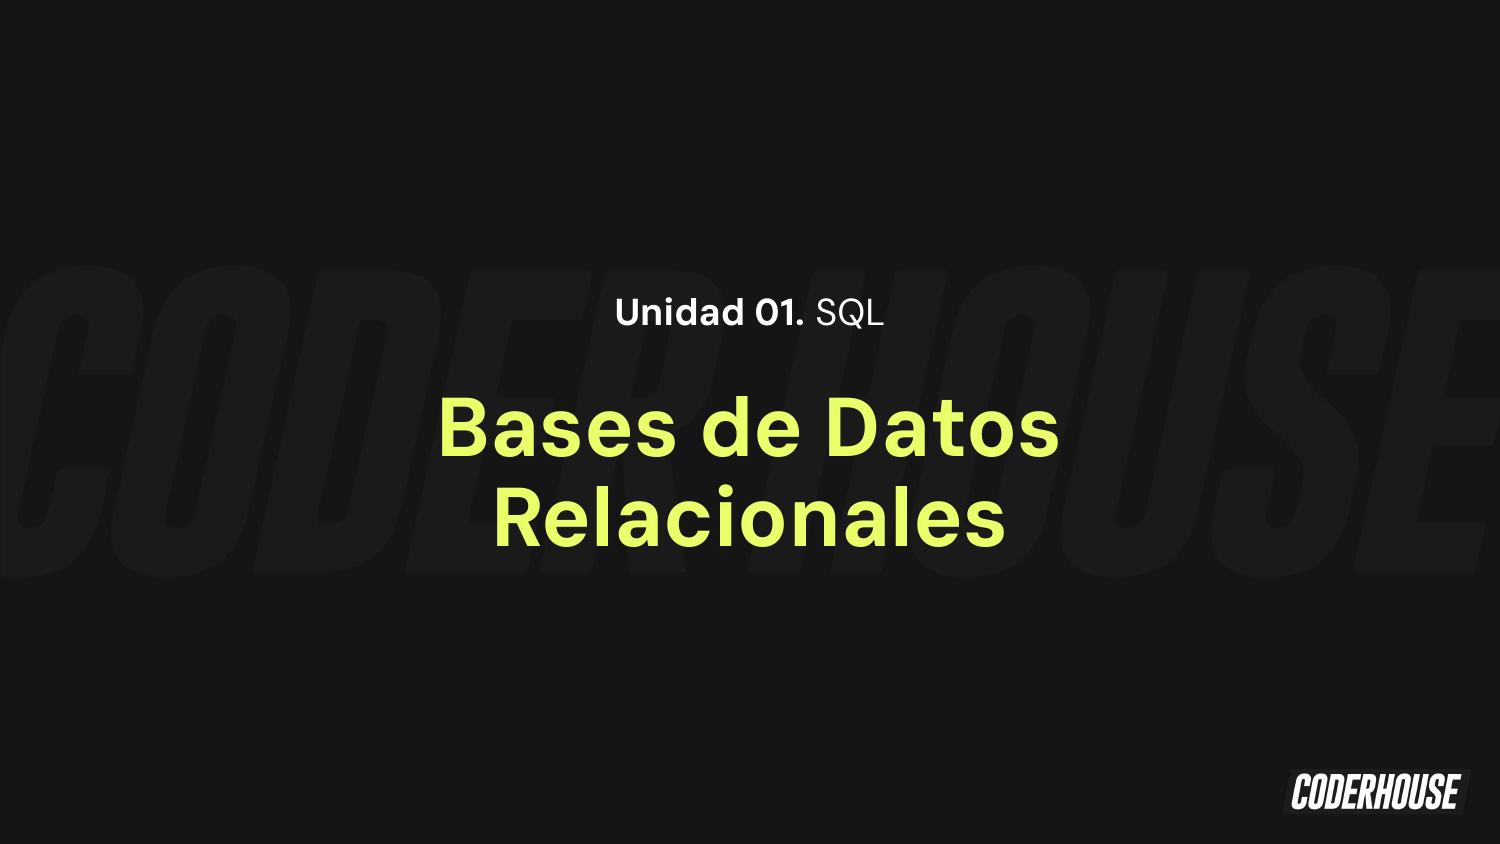

Unidad 01. SQL
Bases de Datos Relacionales